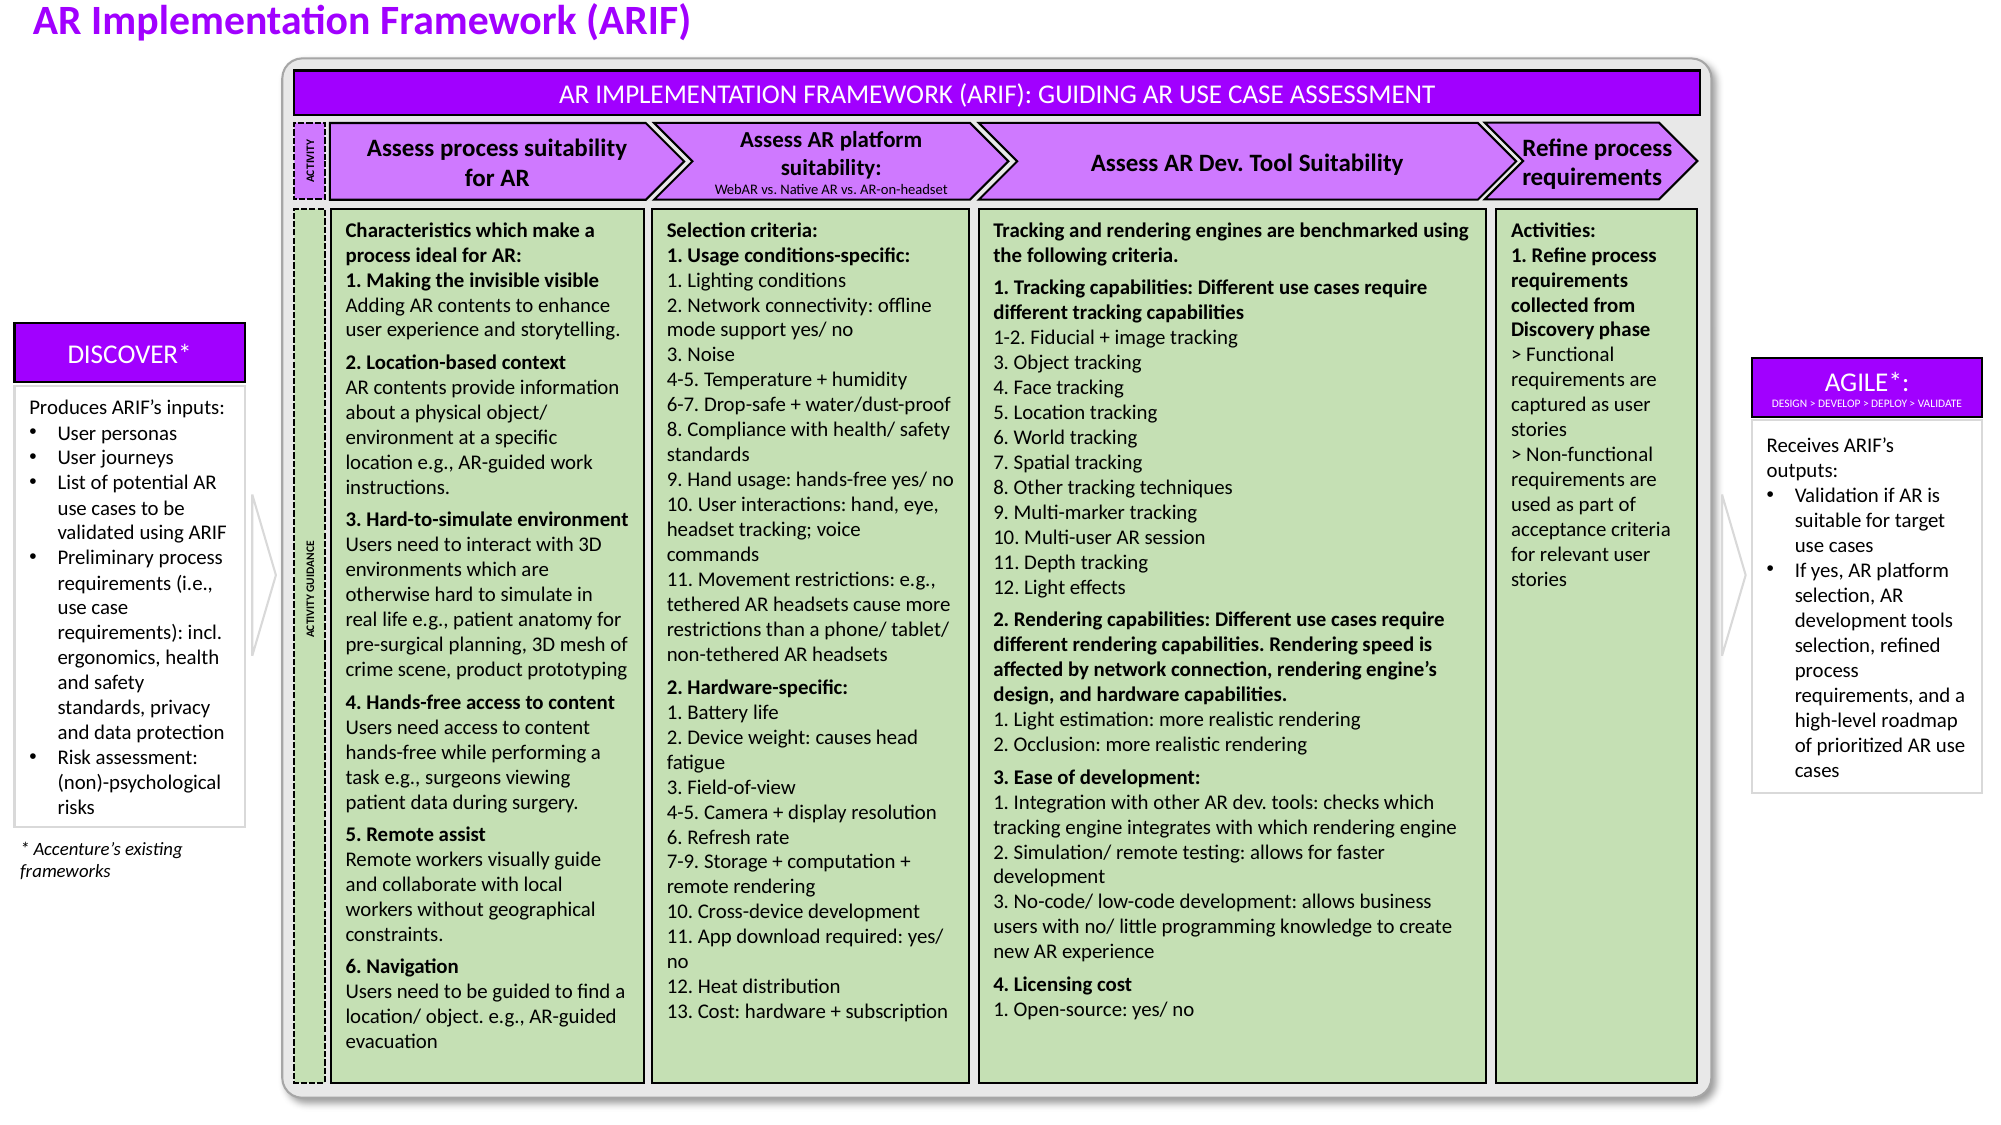

AR Implementation Framework (ARIF)

AR IMPLEMENTATION FRAMEWORK (ARIF): GUIDING AR USE CASE ASSESSMENT

Refine process requirements
Assess AR platform suitability:
WebAR vs. Native AR vs. AR-on-headset
Assess AR Dev. Tool Suitability
Assess process suitability
for AR
ACTIVITY
Characteristics which make a process ideal for AR:
1. Making the invisible visible
Adding AR contents to enhance user experience and storytelling.

2. Location-based context
AR contents provide information about a physical object/ environment at a specific location e.g., AR-guided work instructions.

3. Hard-to-simulate environment
Users need to interact with 3D environments which are otherwise hard to simulate in real life e.g., patient anatomy for pre-surgical planning, 3D mesh of crime scene, product prototyping

4. Hands-free access to content
Users need access to content hands-free while performing a task e.g., surgeons viewing patient data during surgery.

5. Remote assist
Remote workers visually guide and collaborate with local workers without geographical constraints.

6. Navigation
Users need to be guided to find a location/ object. e.g., AR-guided evacuation

Activities:
1. Refine process requirements collected from Discovery phase
> Functional requirements are captured as user stories
> Non-functional requirements are used as part of acceptance criteria for relevant user stories

Selection criteria:
1. Usage conditions-specific:
1. Lighting conditions
2. Network connectivity: offline mode support yes/ no
3. Noise
4-5. Temperature + humidity
6-7. Drop-safe + water/dust-proof
8. Compliance with health/ safety standards
9. Hand usage: hands-free yes/ no
10. User interactions: hand, eye, headset tracking; voice commands
11. Movement restrictions: e.g., tethered AR headsets cause more restrictions than a phone/ tablet/ non-tethered AR headsets

2. Hardware-specific:
1. Battery life
2. Device weight: causes head fatigue
3. Field-of-view
4-5. Camera + display resolution
6. Refresh rate
7-9. Storage + computation + remote rendering
10. Cross-device development
11. App download required: yes/ no
12. Heat distribution
13. Cost: hardware + subscription

Tracking and rendering engines are benchmarked using the following criteria.

1. Tracking capabilities: Different use cases require different tracking capabilities
1-2. Fiducial + image tracking
3. Object tracking
4. Face tracking
5. Location tracking
6. World tracking
7. Spatial tracking
8. Other tracking techniques
9. Multi-marker tracking
10. Multi-user AR session
11. Depth tracking
12. Light effects

2. Rendering capabilities: Different use cases require different rendering capabilities. Rendering speed is affected by network connection, rendering engine’s design, and hardware capabilities.
1. Light estimation: more realistic rendering
2. Occlusion: more realistic rendering

3. Ease of development:
1. Integration with other AR dev. tools: checks which tracking engine integrates with which rendering engine
2. Simulation/ remote testing: allows for faster development
3. No-code/ low-code development: allows business users with no/ little programming knowledge to create new AR experience

4. Licensing cost
1. Open-source: yes/ no

DISCOVER*
Produces ARIF’s inputs:
User personas
User journeys
List of potential AR use cases to be validated using ARIF
Preliminary process requirements (i.e., use case requirements): incl. ergonomics, health and safety standards, privacy and data protection
Risk assessment: (non)-psychological risks
AGILE*:
DESIGN > DEVELOP > DEPLOY > VALIDATE
Receives ARIF’s outputs:
Validation if AR is suitable for target use cases
If yes, AR platform selection, AR development tools selection, refined process requirements, and a high-level roadmap of prioritized AR use cases

                                             ACTIVITY GUIDANCE
* Accenture’s existing frameworks